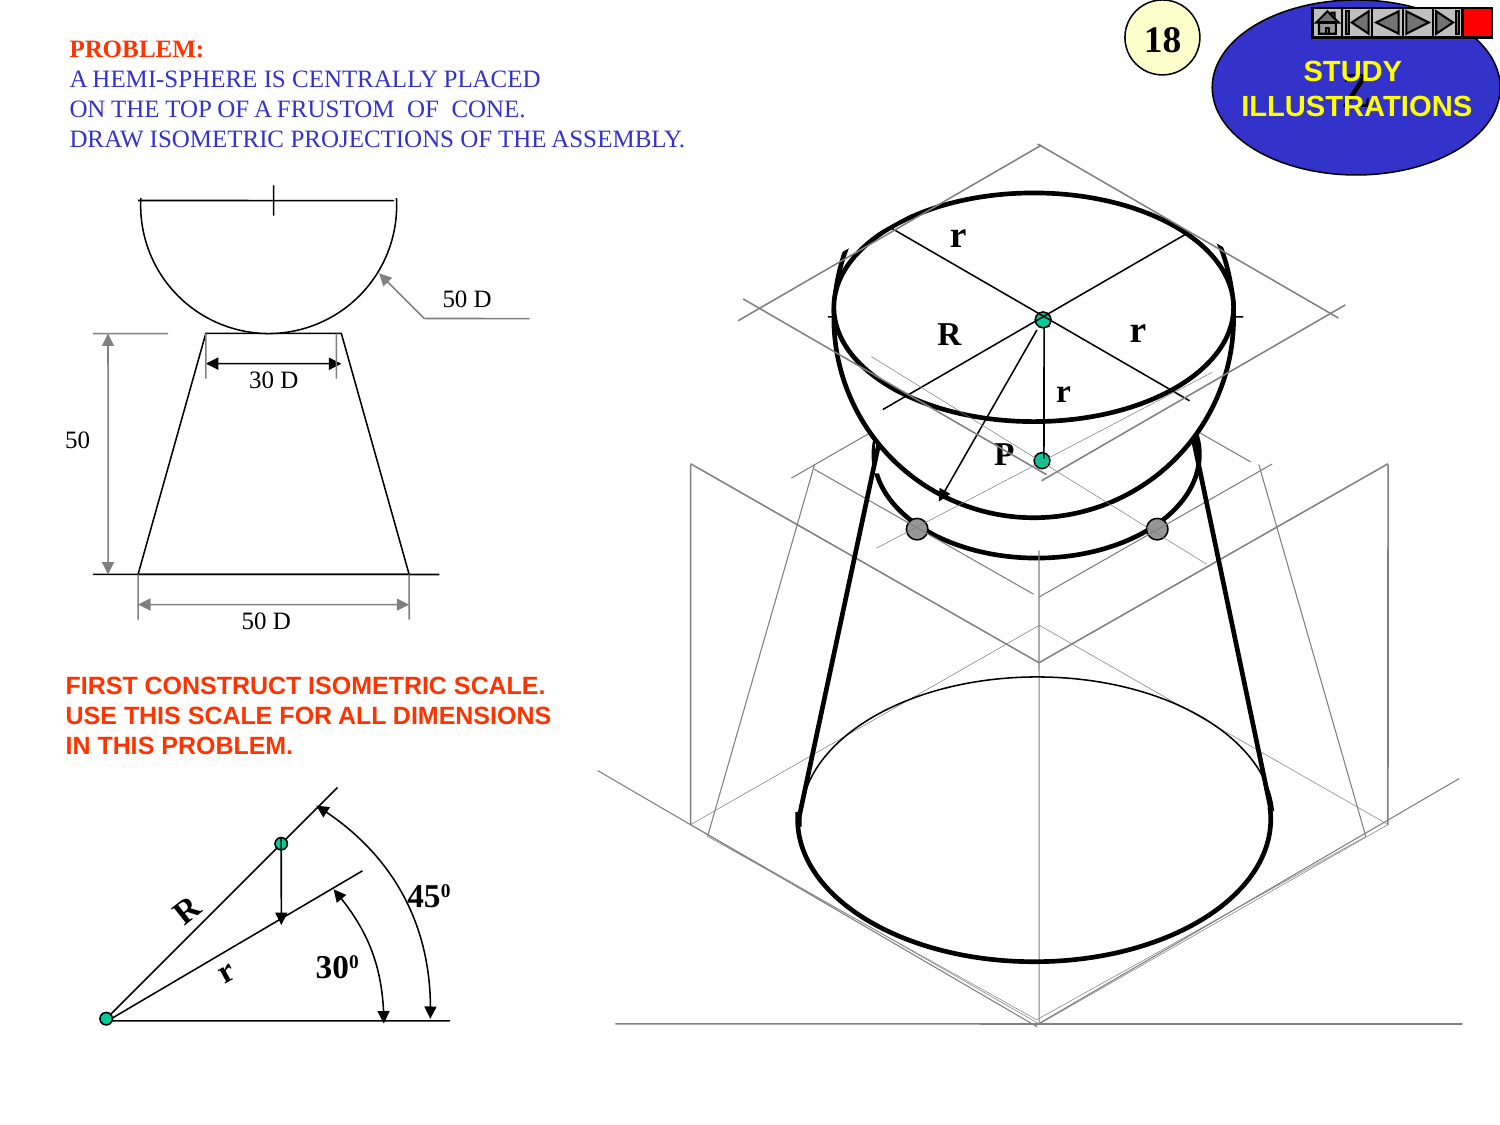

18
Z
STUDY
ILLUSTRATIONS

PROBLEM:
A HEMI-SPHERE IS CENTRALLY PLACED
ON THE TOP OF A FRUSTOM  OF  CONE.
DRAW ISOMETRIC PROJECTIONS OF THE ASSEMBLY.

50 D

30 D

50

50 D

r

r

R

r

P

FIRST CONSTRUCT ISOMETRIC SCALE.
USE THIS SCALE FOR ALL DIMENSIONS
IN THIS PROBLEM.

450

R

300
r